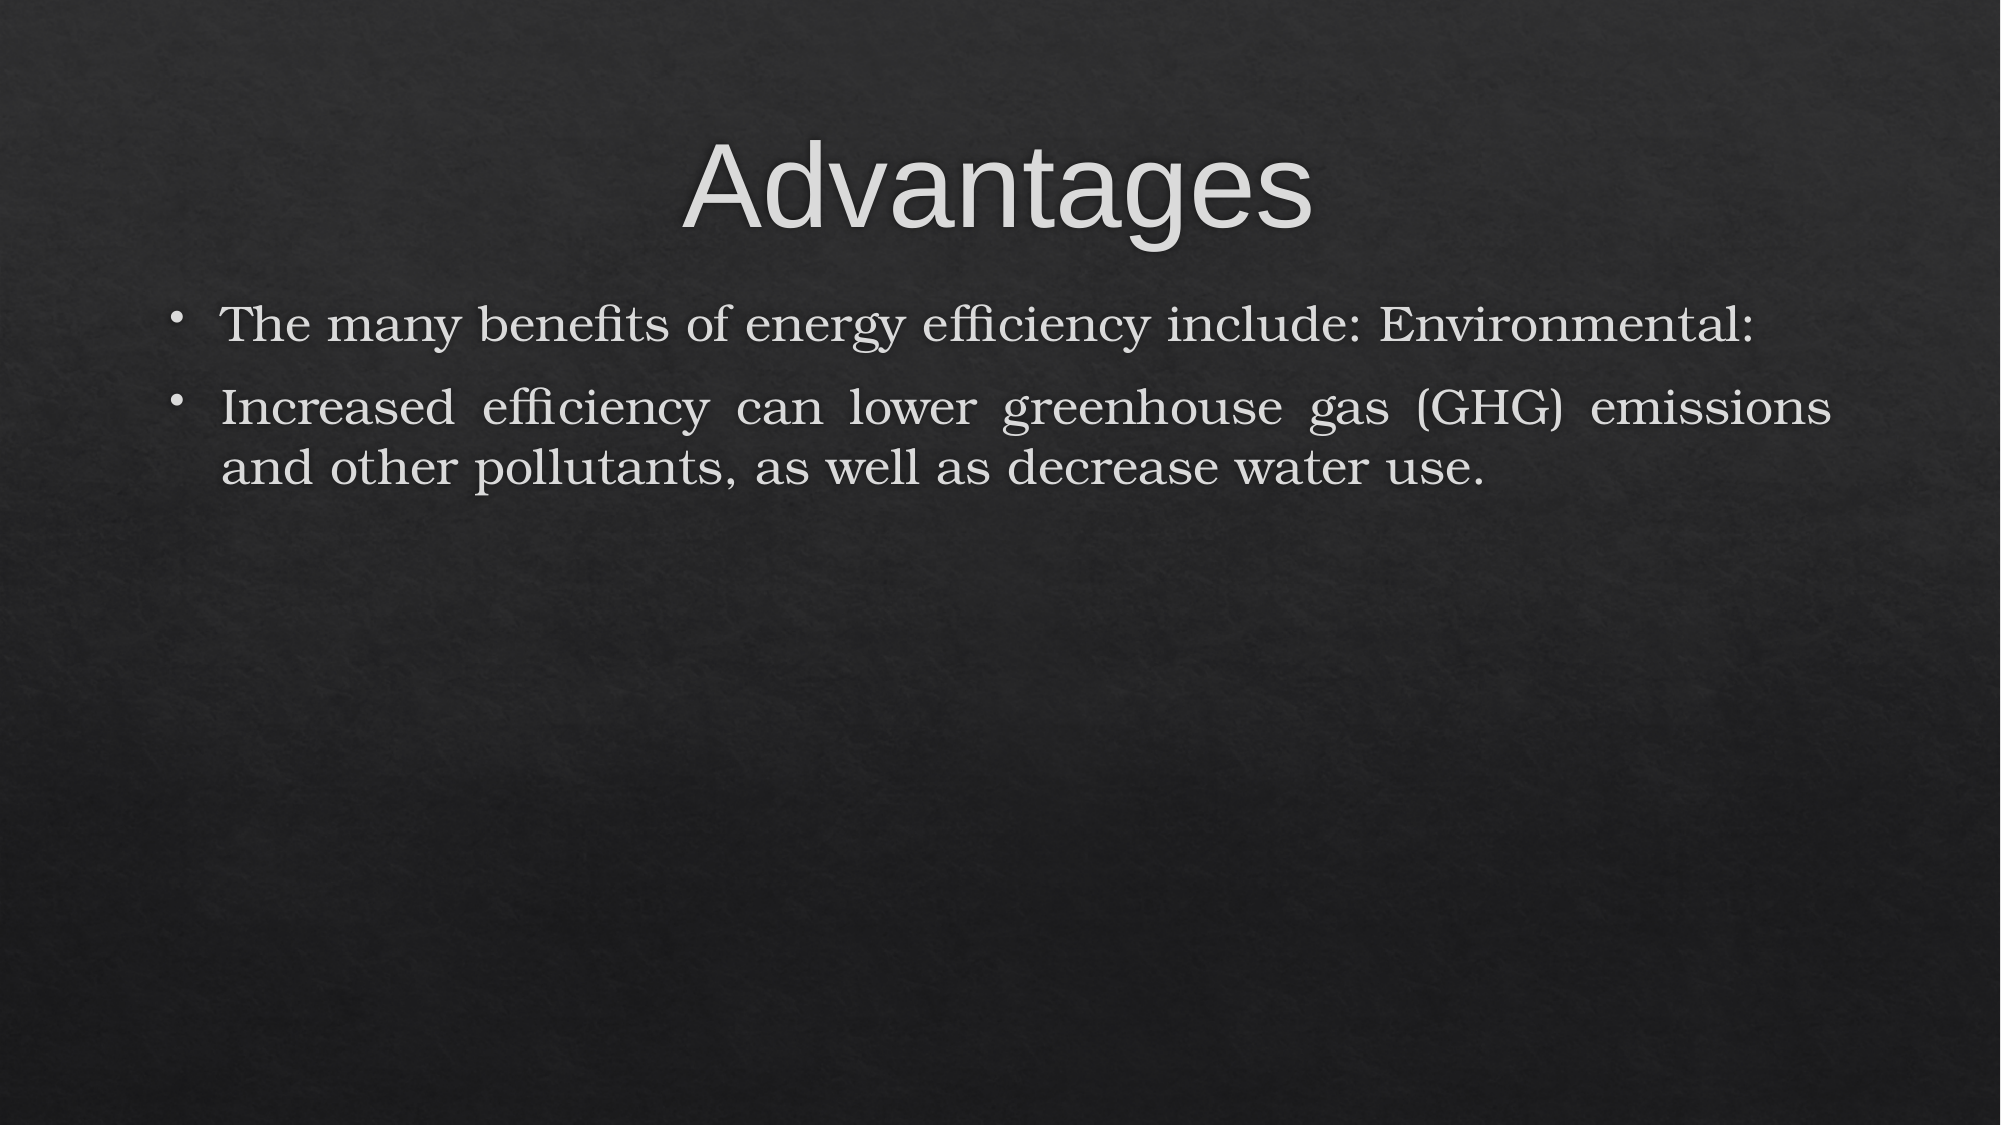

# Advantages
The many benefits of energy efficiency include: Environmental:
Increased efficiency can lower greenhouse gas (GHG) emissions and other pollutants, as well as decrease water use.